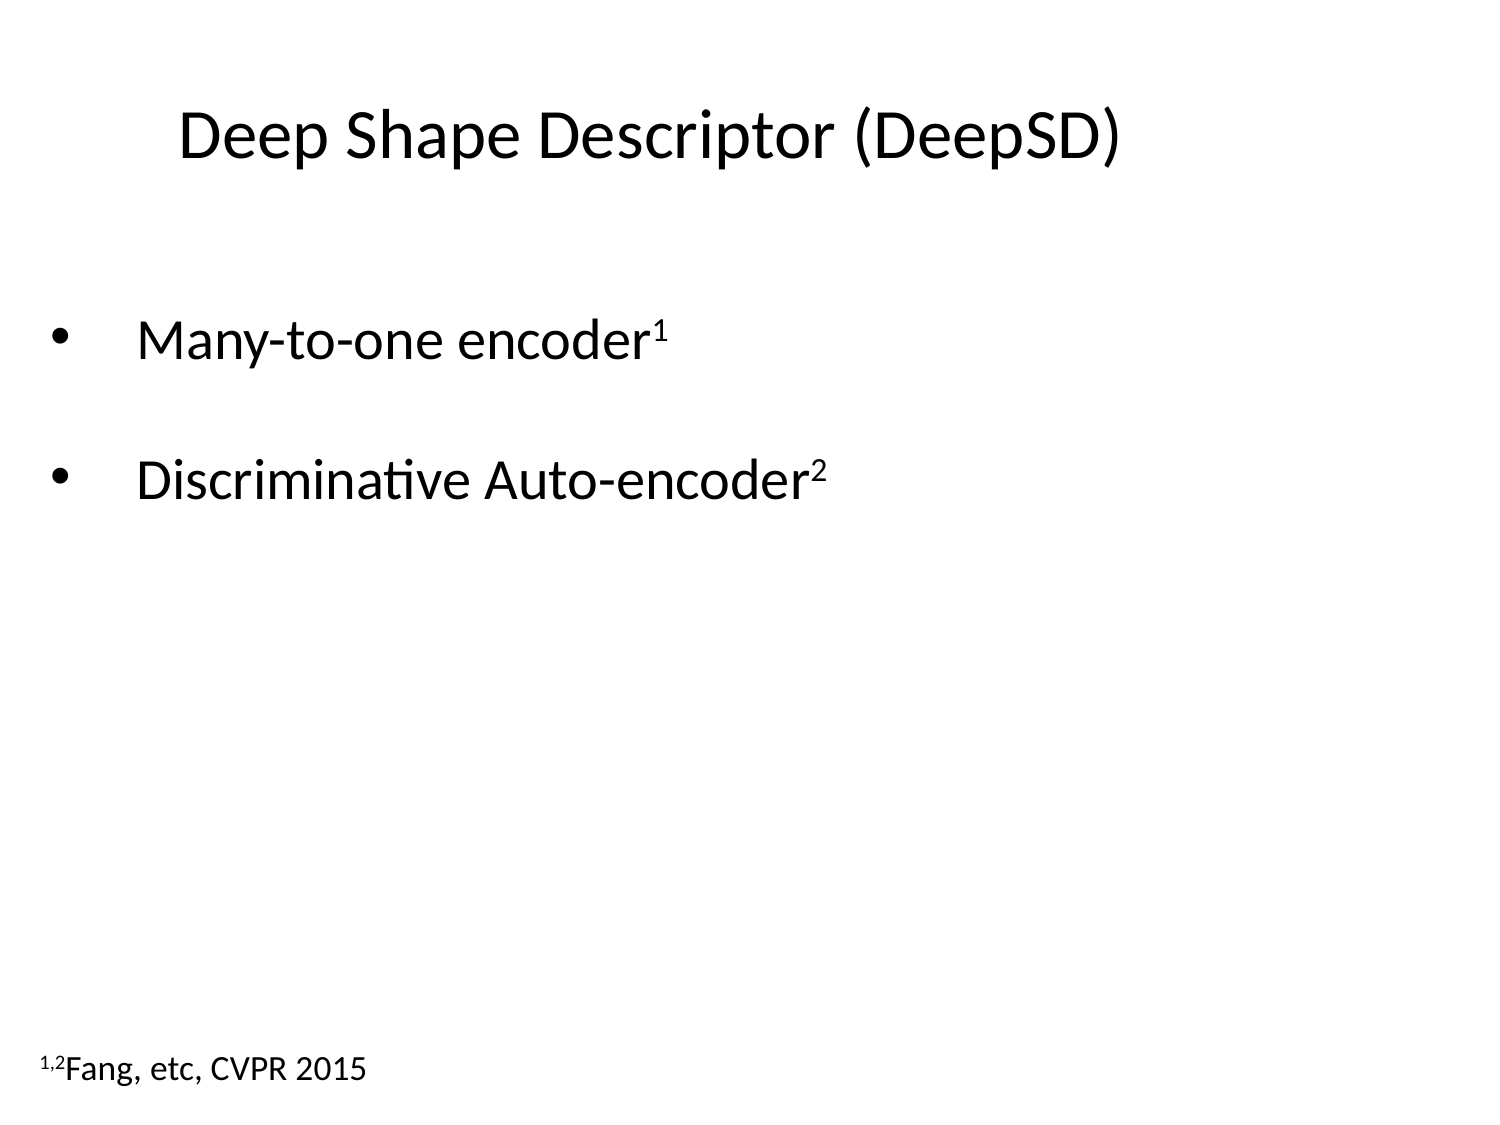

# Deep Shape Descriptor (DeepSD)
Many-to-one encoder1

Discriminative Auto-encoder2
1,2Fang, etc, CVPR 2015